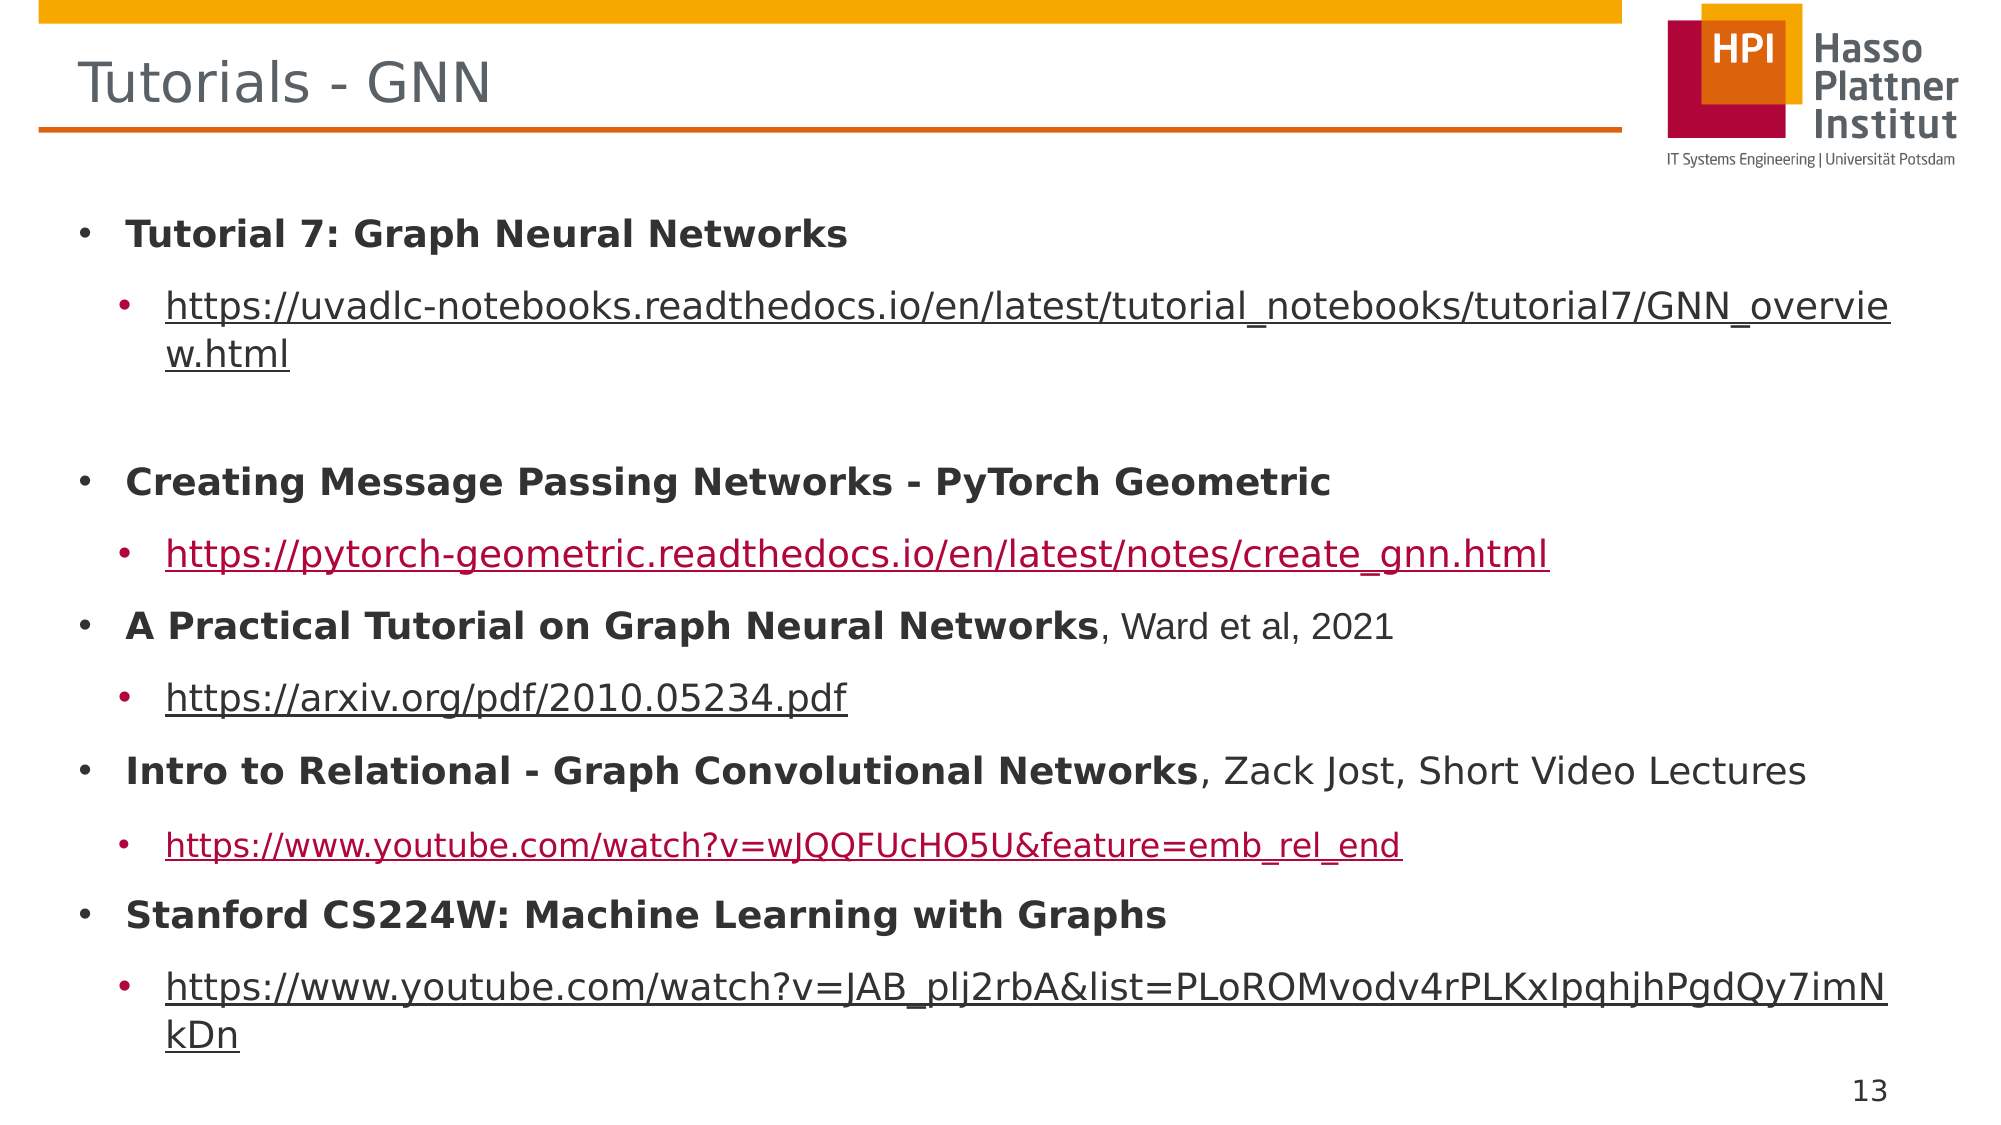

# Tutorials - GNN
Tutorial 7: Graph Neural Networks
https://uvadlc-notebooks.readthedocs.io/en/latest/tutorial_notebooks/tutorial7/GNN_overview.html
Creating Message Passing Networks - PyTorch Geometric
https://pytorch-geometric.readthedocs.io/en/latest/notes/create_gnn.html
A Practical Tutorial on Graph Neural Networks, Ward et al, 2021
https://arxiv.org/pdf/2010.05234.pdf
Intro to Relational - Graph Convolutional Networks, Zack Jost, Short Video Lectures
https://www.youtube.com/watch?v=wJQQFUcHO5U&feature=emb_rel_end
Stanford CS224W: Machine Learning with Graphs
https://www.youtube.com/watch?v=JAB_plj2rbA&list=PLoROMvodv4rPLKxIpqhjhPgdQy7imNkDn
13